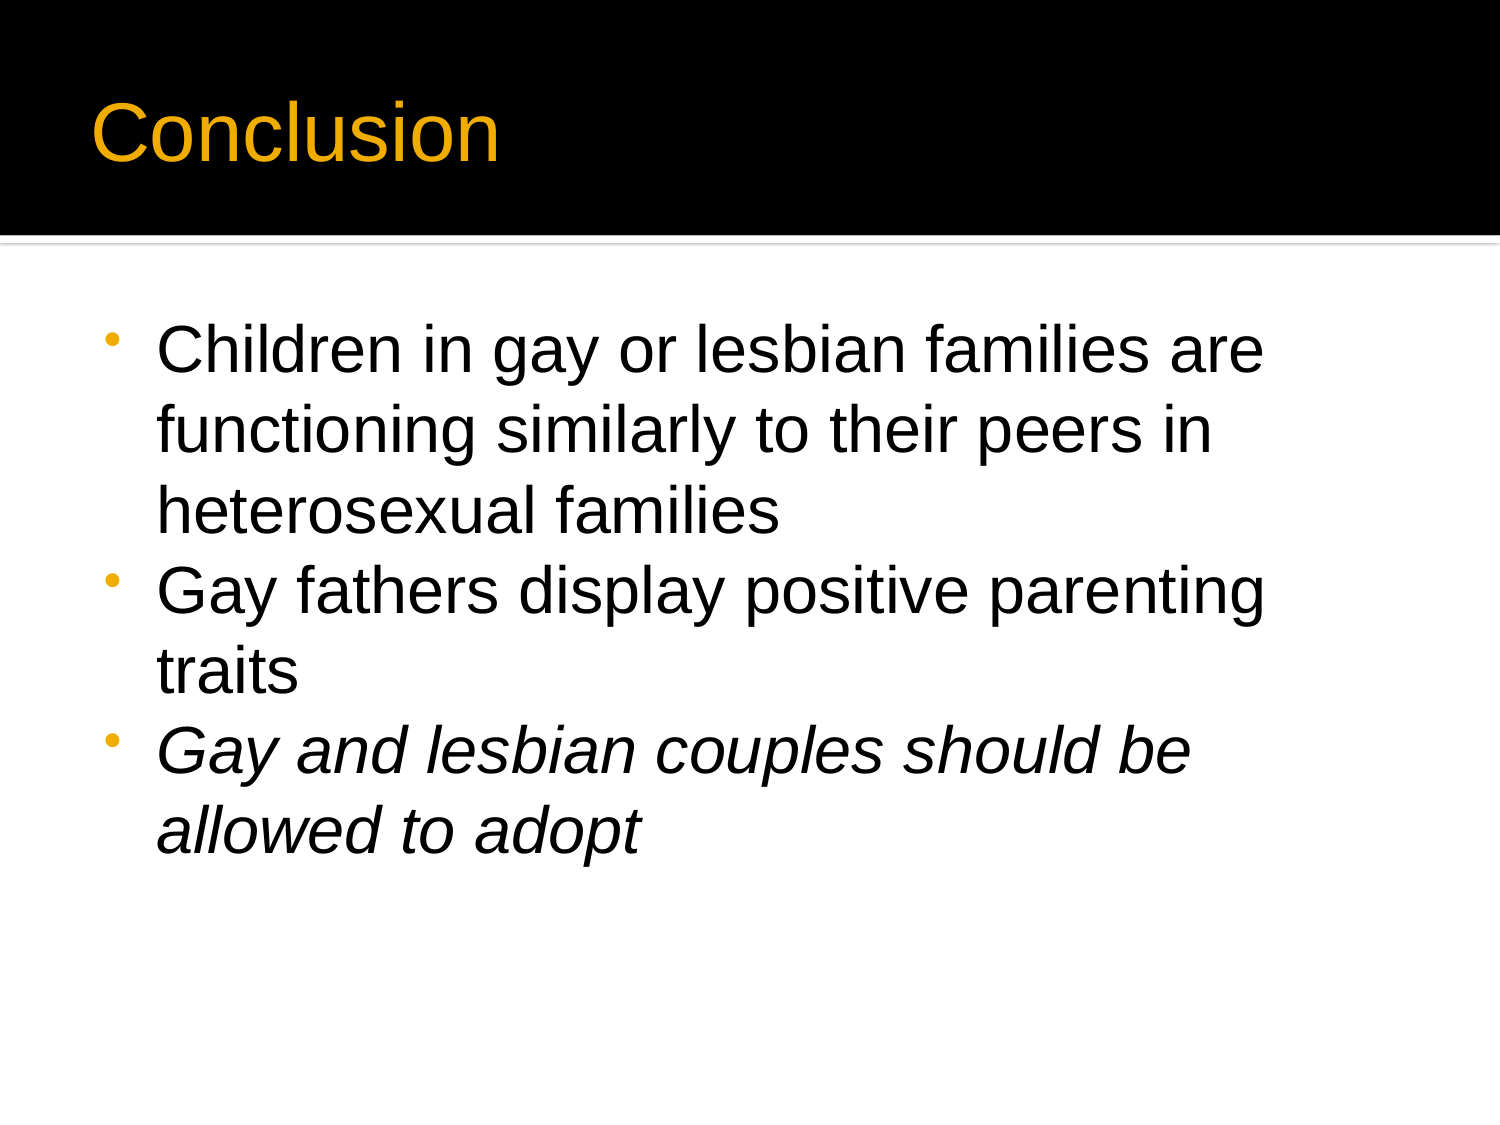

# Conclusion
Children in gay or lesbian families are functioning similarly to their peers in heterosexual families
Gay fathers display positive parenting traits
Gay and lesbian couples should be allowed to adopt